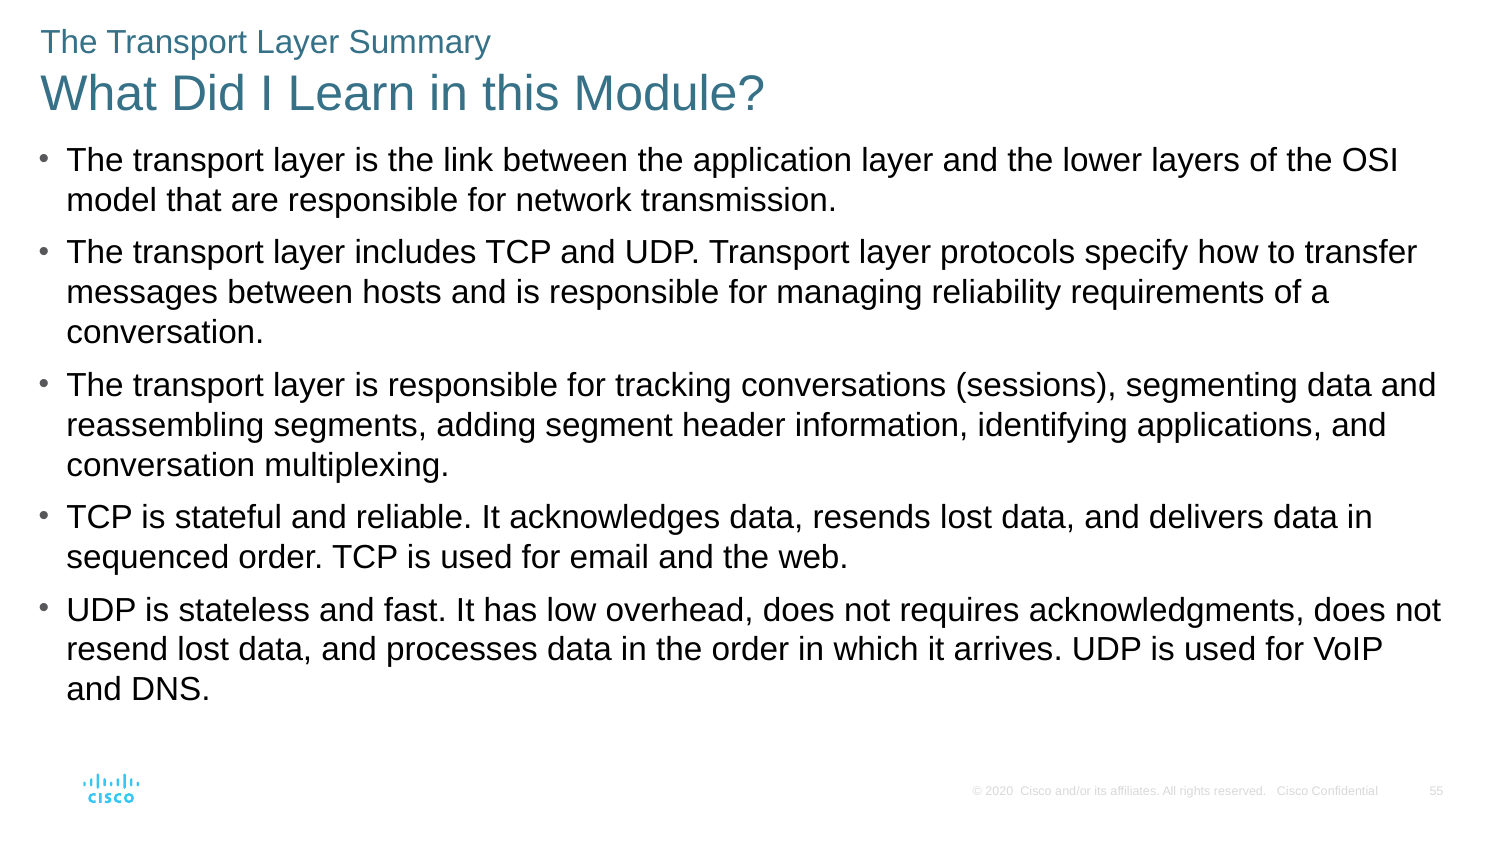

The Transport Layer Summary
What Did I Learn in this Module?
The transport layer is the link between the application layer and the lower layers of the OSI model that are responsible for network transmission.
The transport layer includes TCP and UDP. Transport layer protocols specify how to transfer messages between hosts and is responsible for managing reliability requirements of a conversation.
The transport layer is responsible for tracking conversations (sessions), segmenting data and reassembling segments, adding segment header information, identifying applications, and conversation multiplexing.
TCP is stateful and reliable. It acknowledges data, resends lost data, and delivers data in sequenced order. TCP is used for email and the web.
UDP is stateless and fast. It has low overhead, does not requires acknowledgments, does not resend lost data, and processes data in the order in which it arrives. UDP is used for VoIP and DNS.